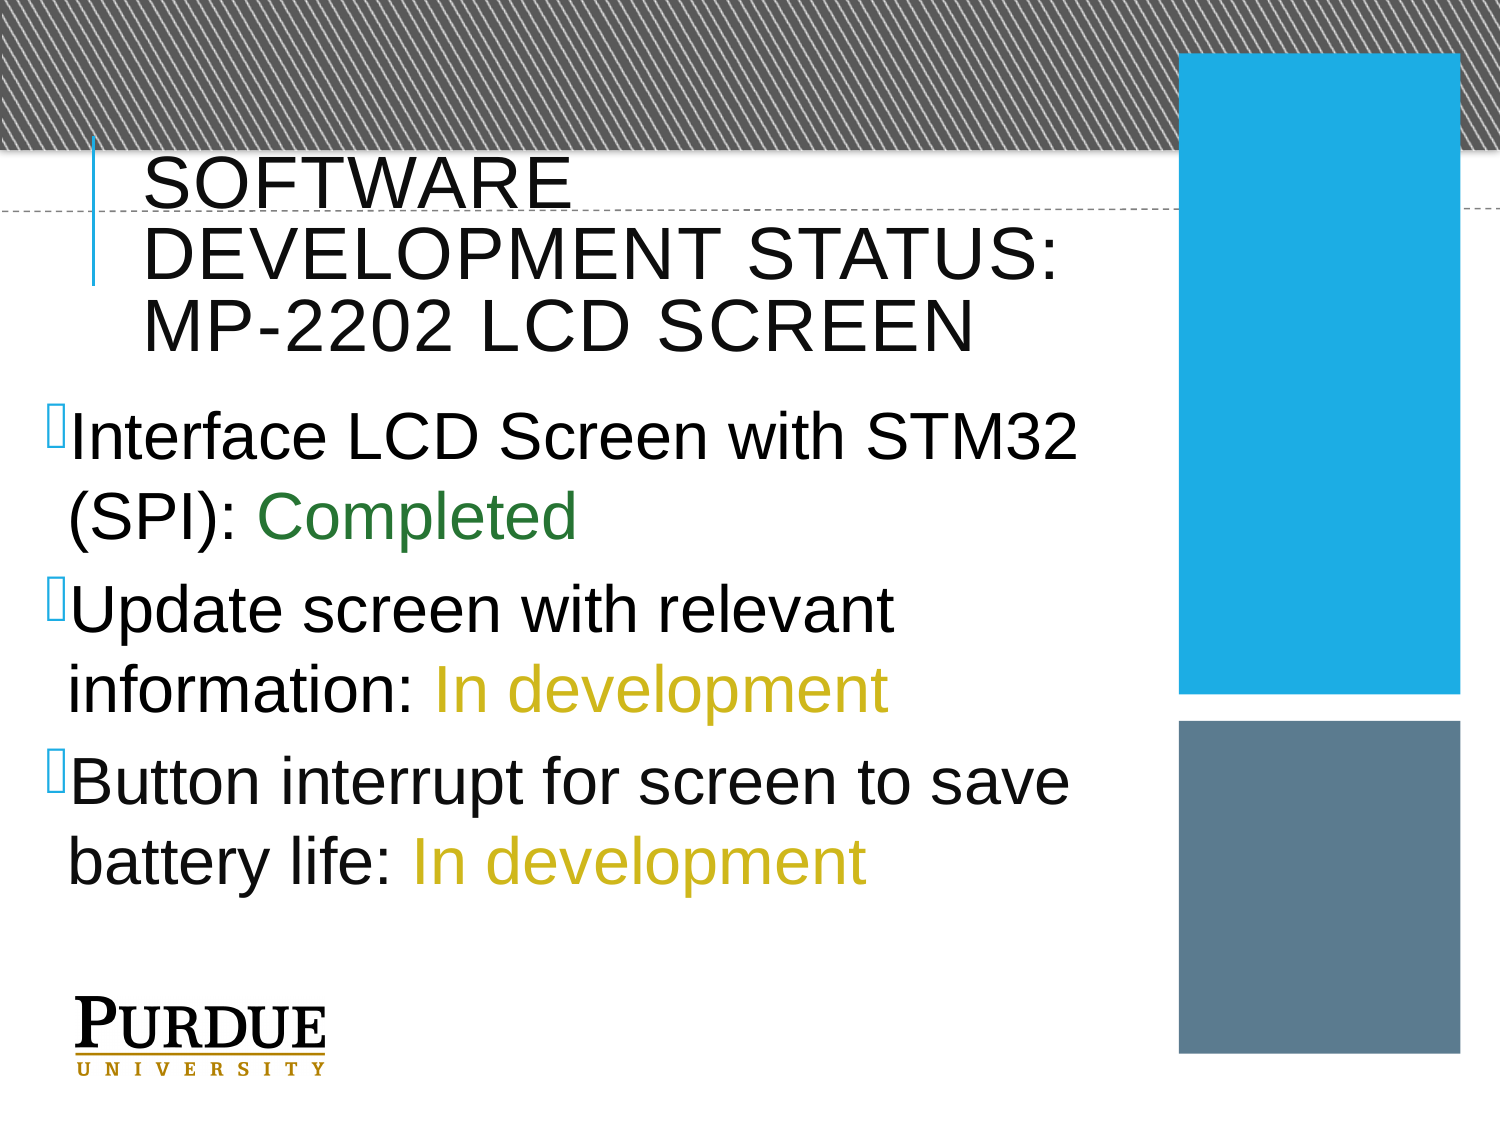

# Software development status: MP-2202 LCD Screen
Interface LCD Screen with STM32 (SPI): Completed
Update screen with relevant information: In development
Button interrupt for screen to save battery life: In development